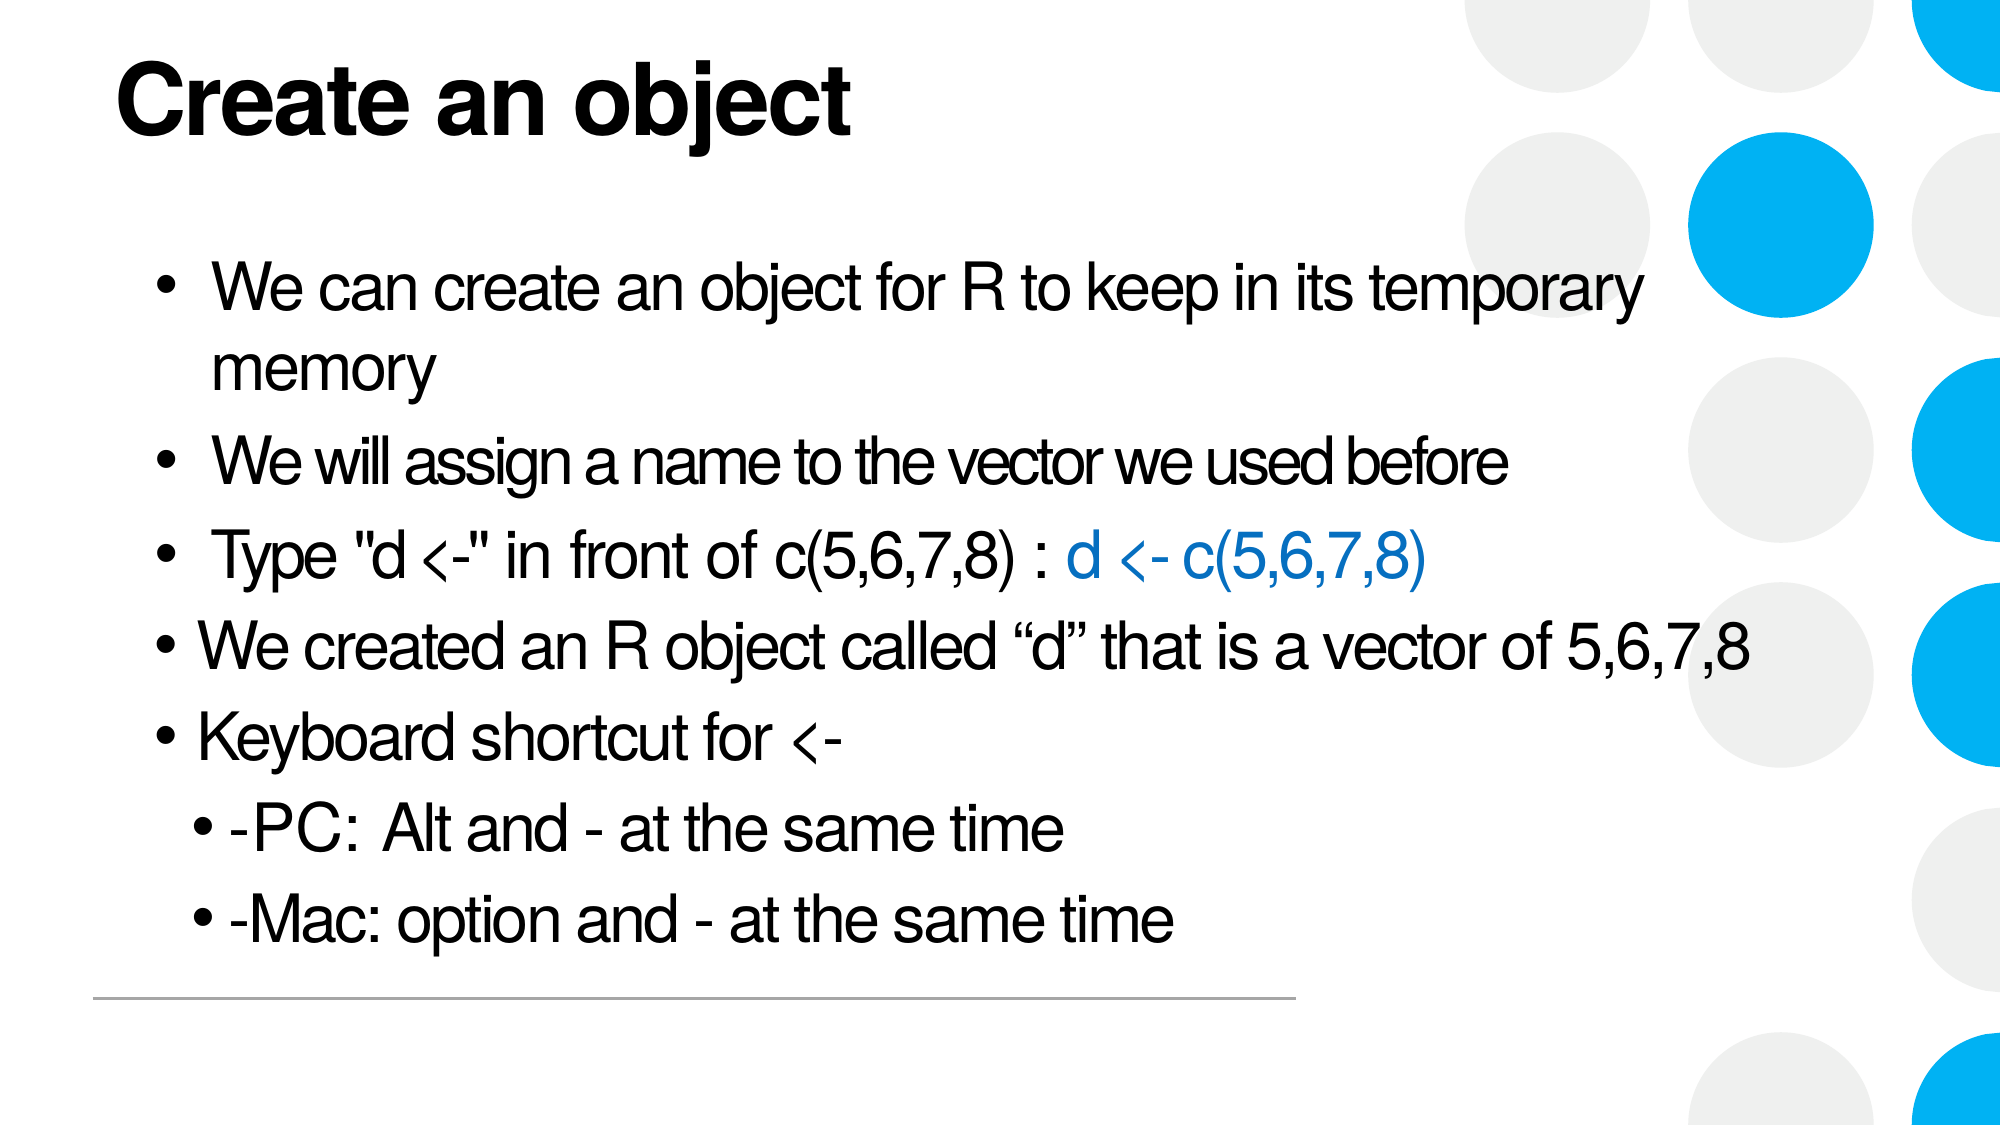

# Create an object
We can create an object for R to keep in its temporary memory
We will assign a name to the vector we used before
Type "d <-" in front of c(5,6,7,8) : d <- c(5,6,7,8)
We created an R object called “d” that is a vector of 5,6,7,8
Keyboard shortcut for <-
-PC: Alt and - at the same time
-Mac: option and - at the same time